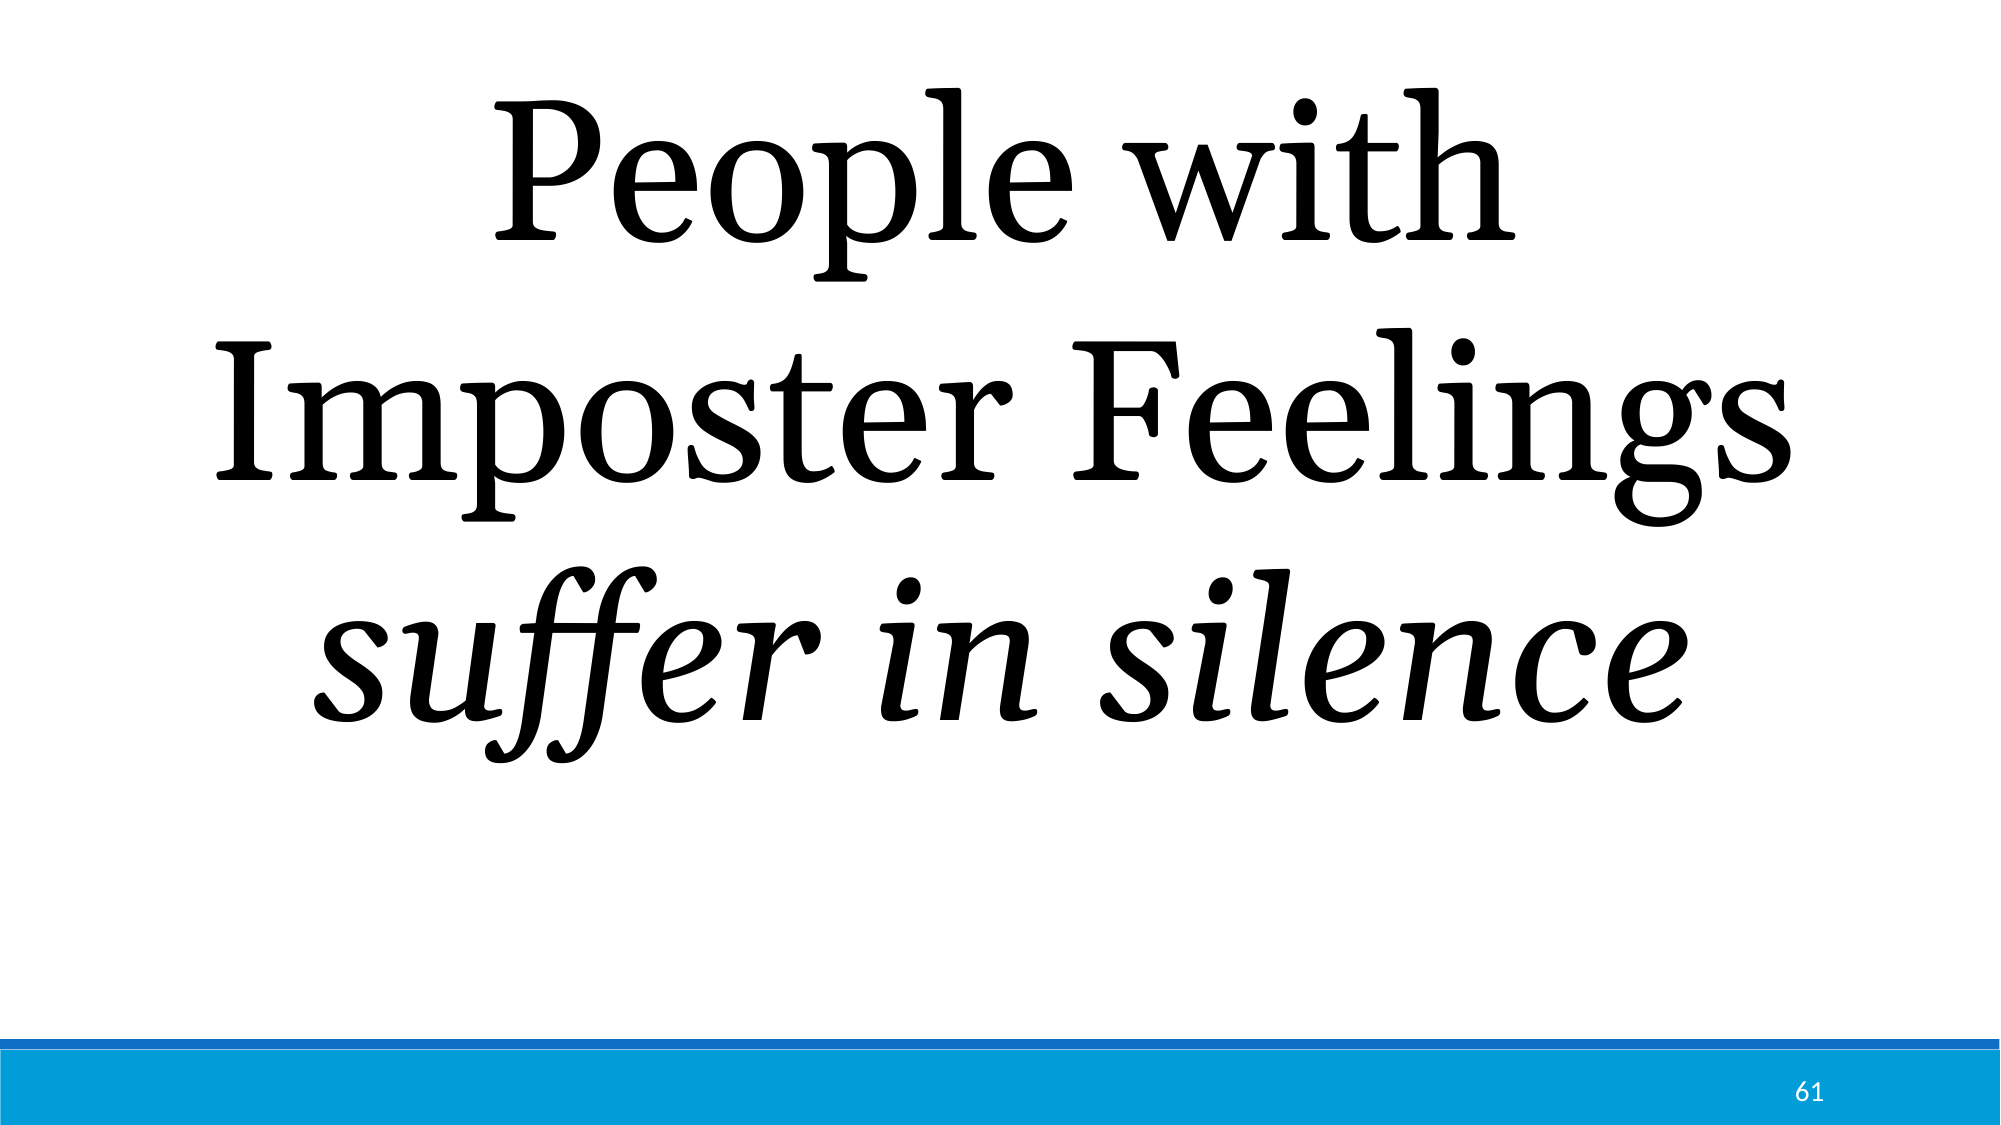

People with
Imposter Feelings
suffer in silence
61